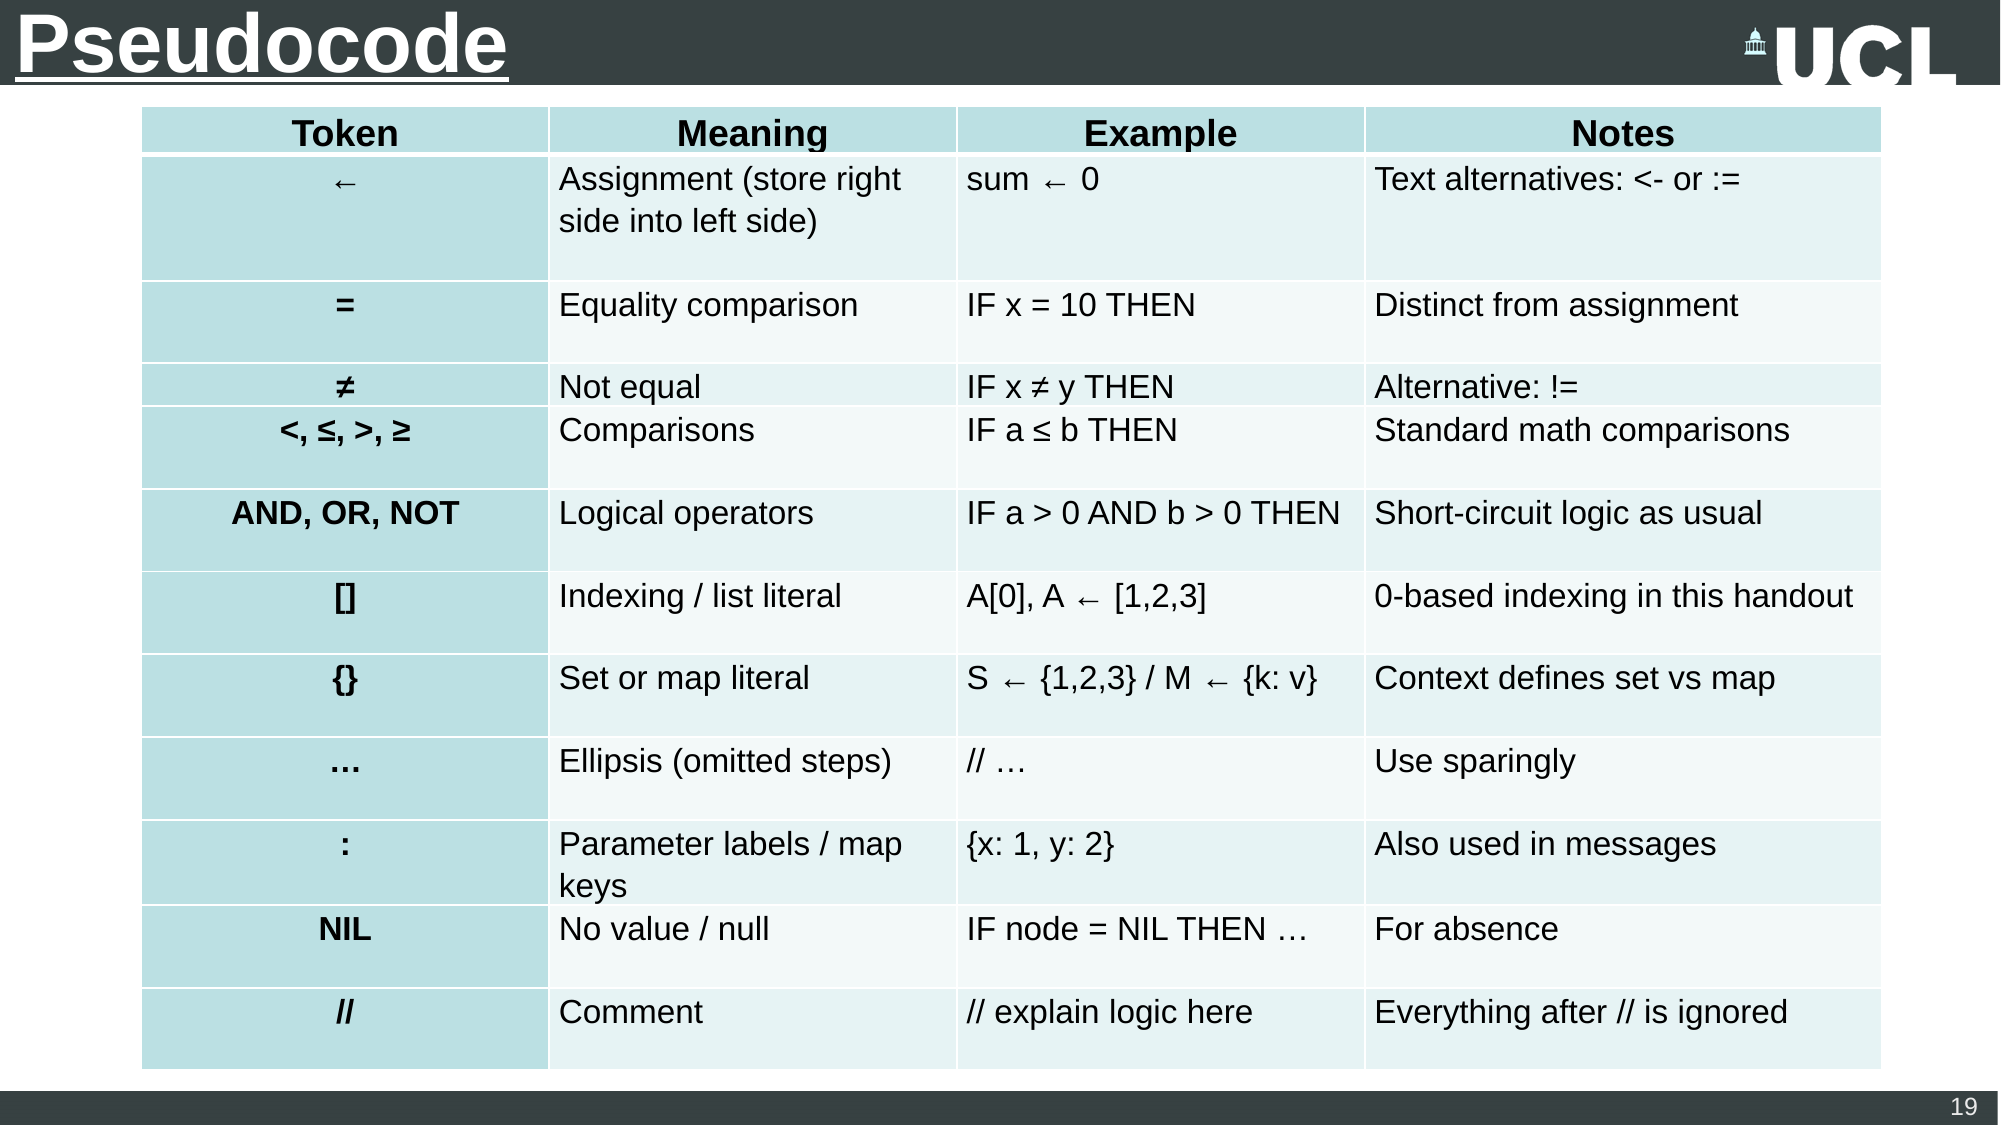

# Pseudocode
| Token | Meaning | Example | Notes |
| --- | --- | --- | --- |
| ← | Assignment (store right side into left side) | sum ← 0 | Text alternatives: <- or := |
| = | Equality comparison | IF x = 10 THEN | Distinct from assignment |
| ≠ | Not equal | IF x ≠ y THEN | Alternative: != |
| <, ≤, >, ≥ | Comparisons | IF a ≤ b THEN | Standard math comparisons |
| AND, OR, NOT | Logical operators | IF a > 0 AND b > 0 THEN | Short-circuit logic as usual |
| [] | Indexing / list literal | A[0], A ← [1,2,3] | 0-based indexing in this handout |
| {} | Set or map literal | S ← {1,2,3} / M ← {k: v} | Context defines set vs map |
| … | Ellipsis (omitted steps) | // … | Use sparingly |
| : | Parameter labels / map keys | {x: 1, y: 2} | Also used in messages |
| NIL | No value / null | IF node = NIL THEN … | For absence |
| // | Comment | // explain logic here | Everything after // is ignored |
19